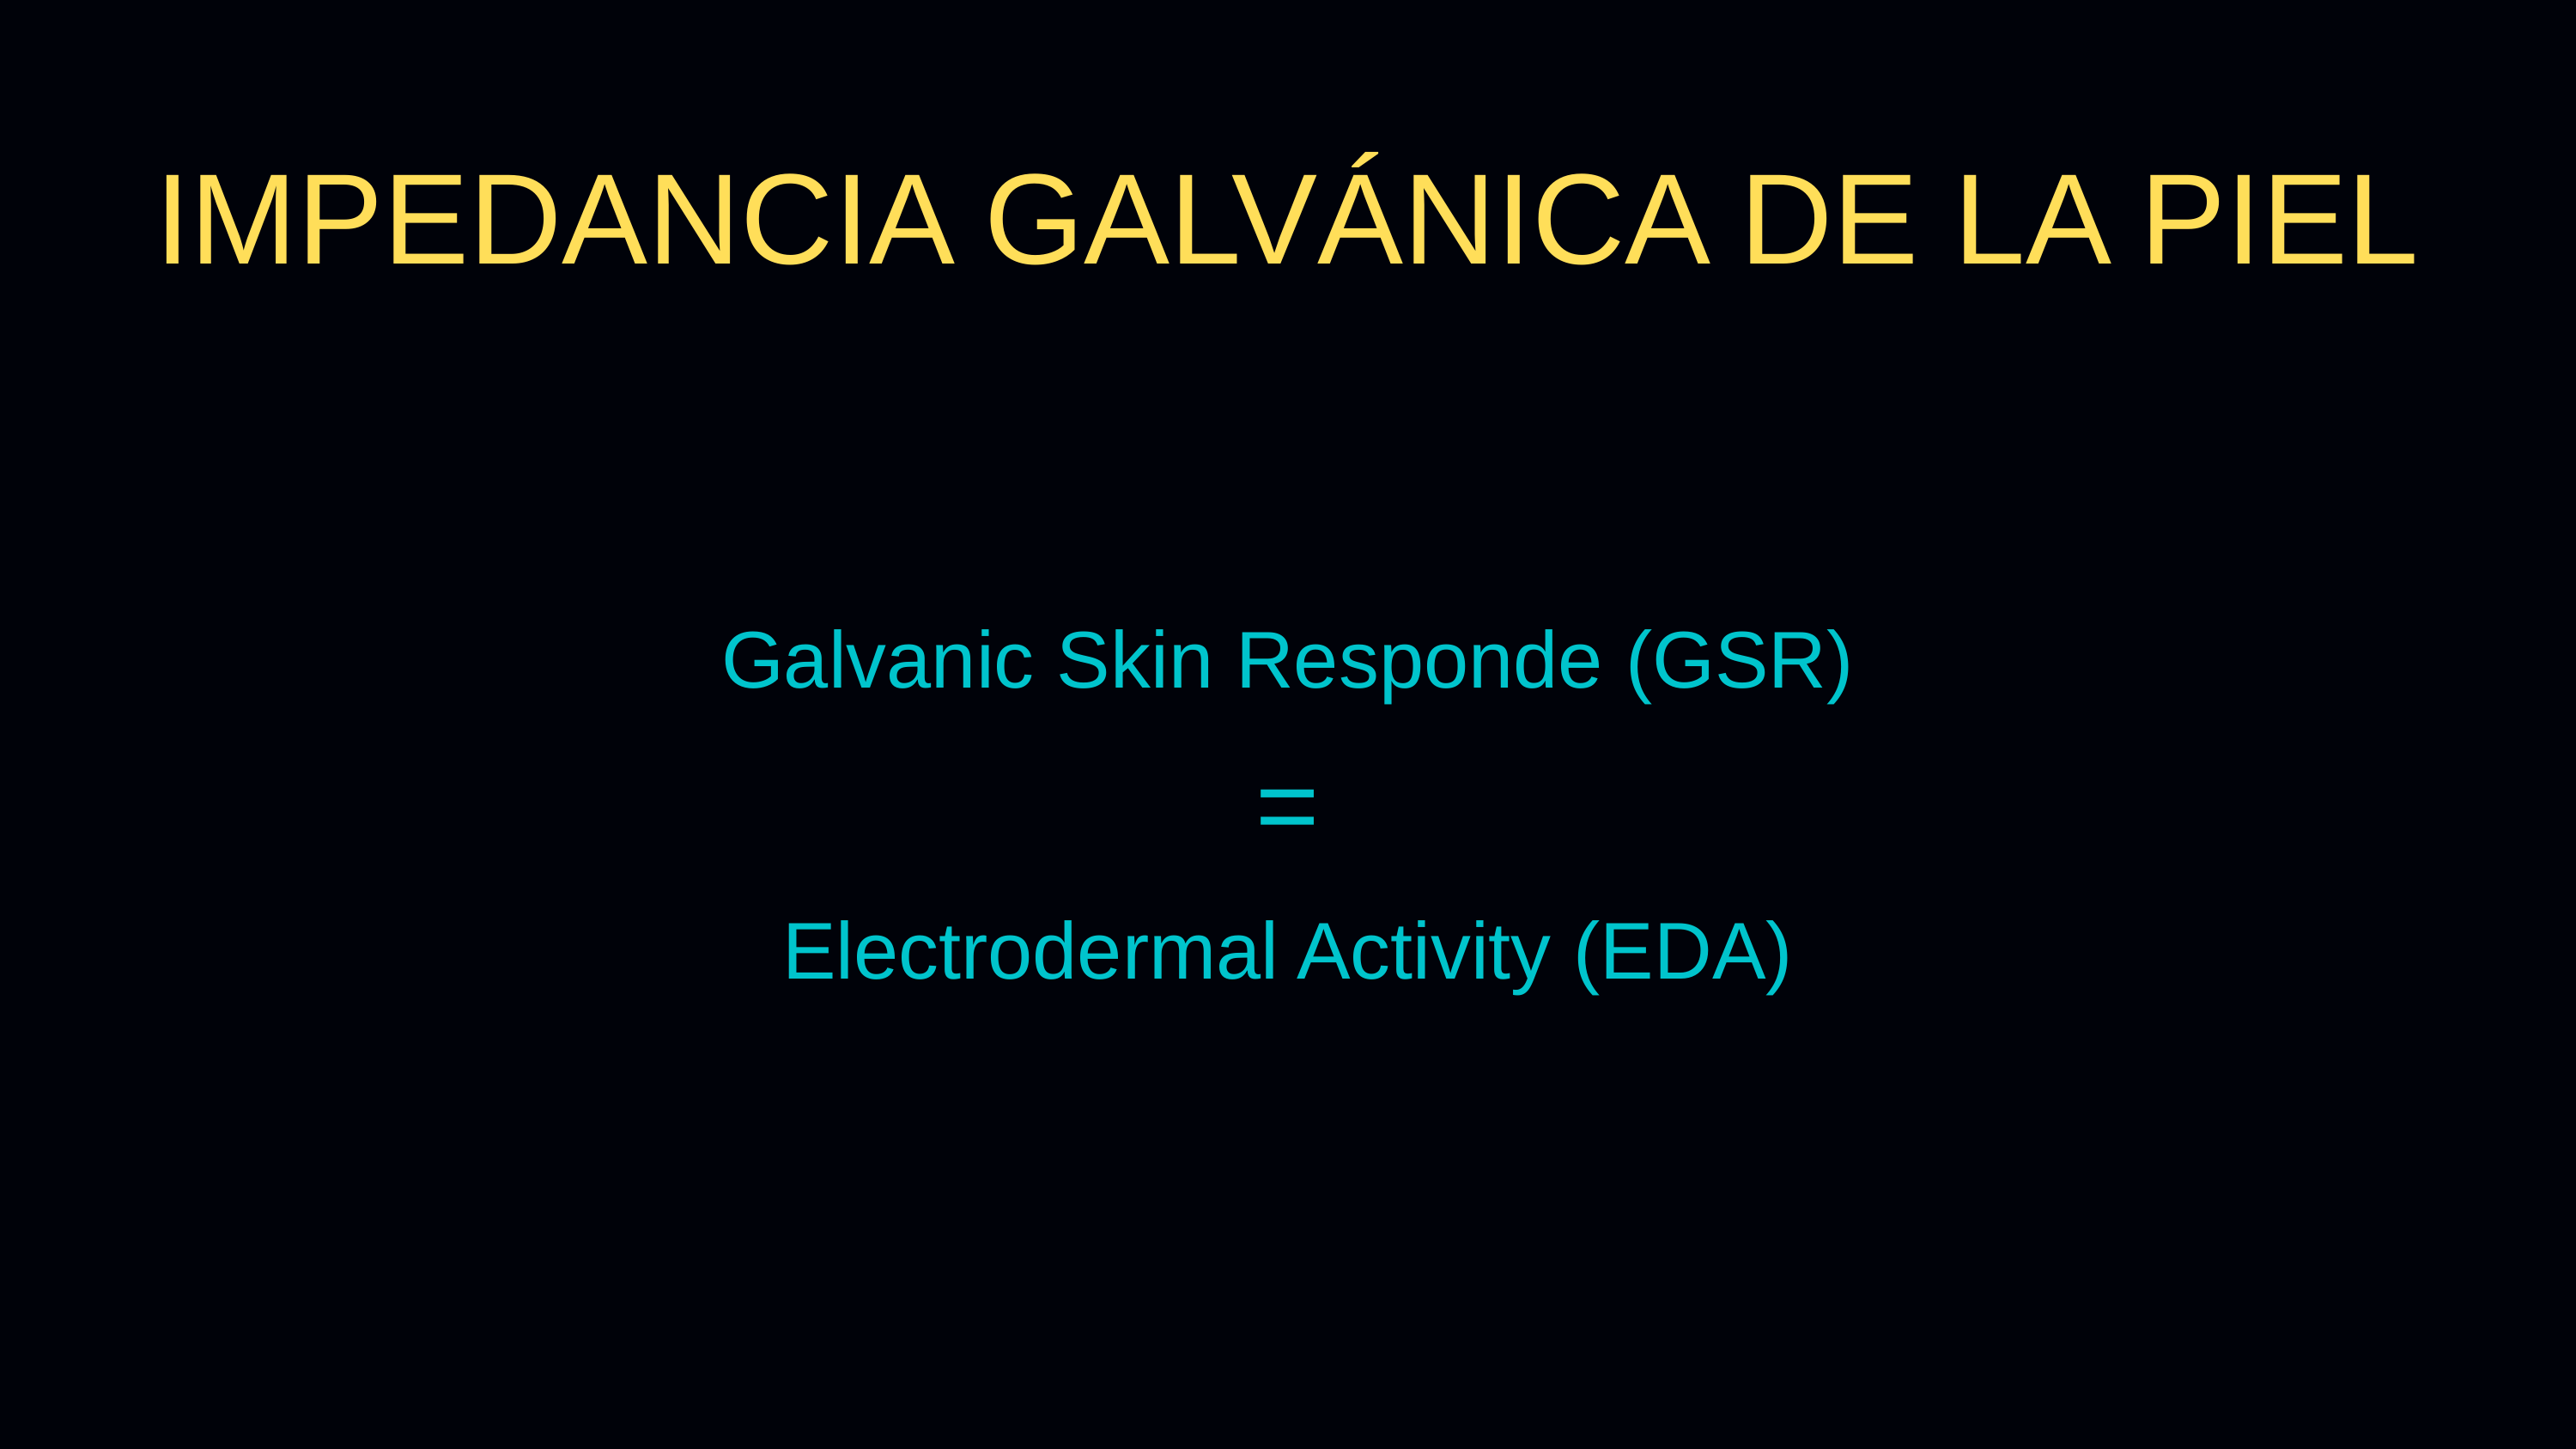

IMPEDANCIA GALVÁNICA DE LA PIEL
Galvanic Skin Responde (GSR)
=
Electrodermal Activity (EDA)